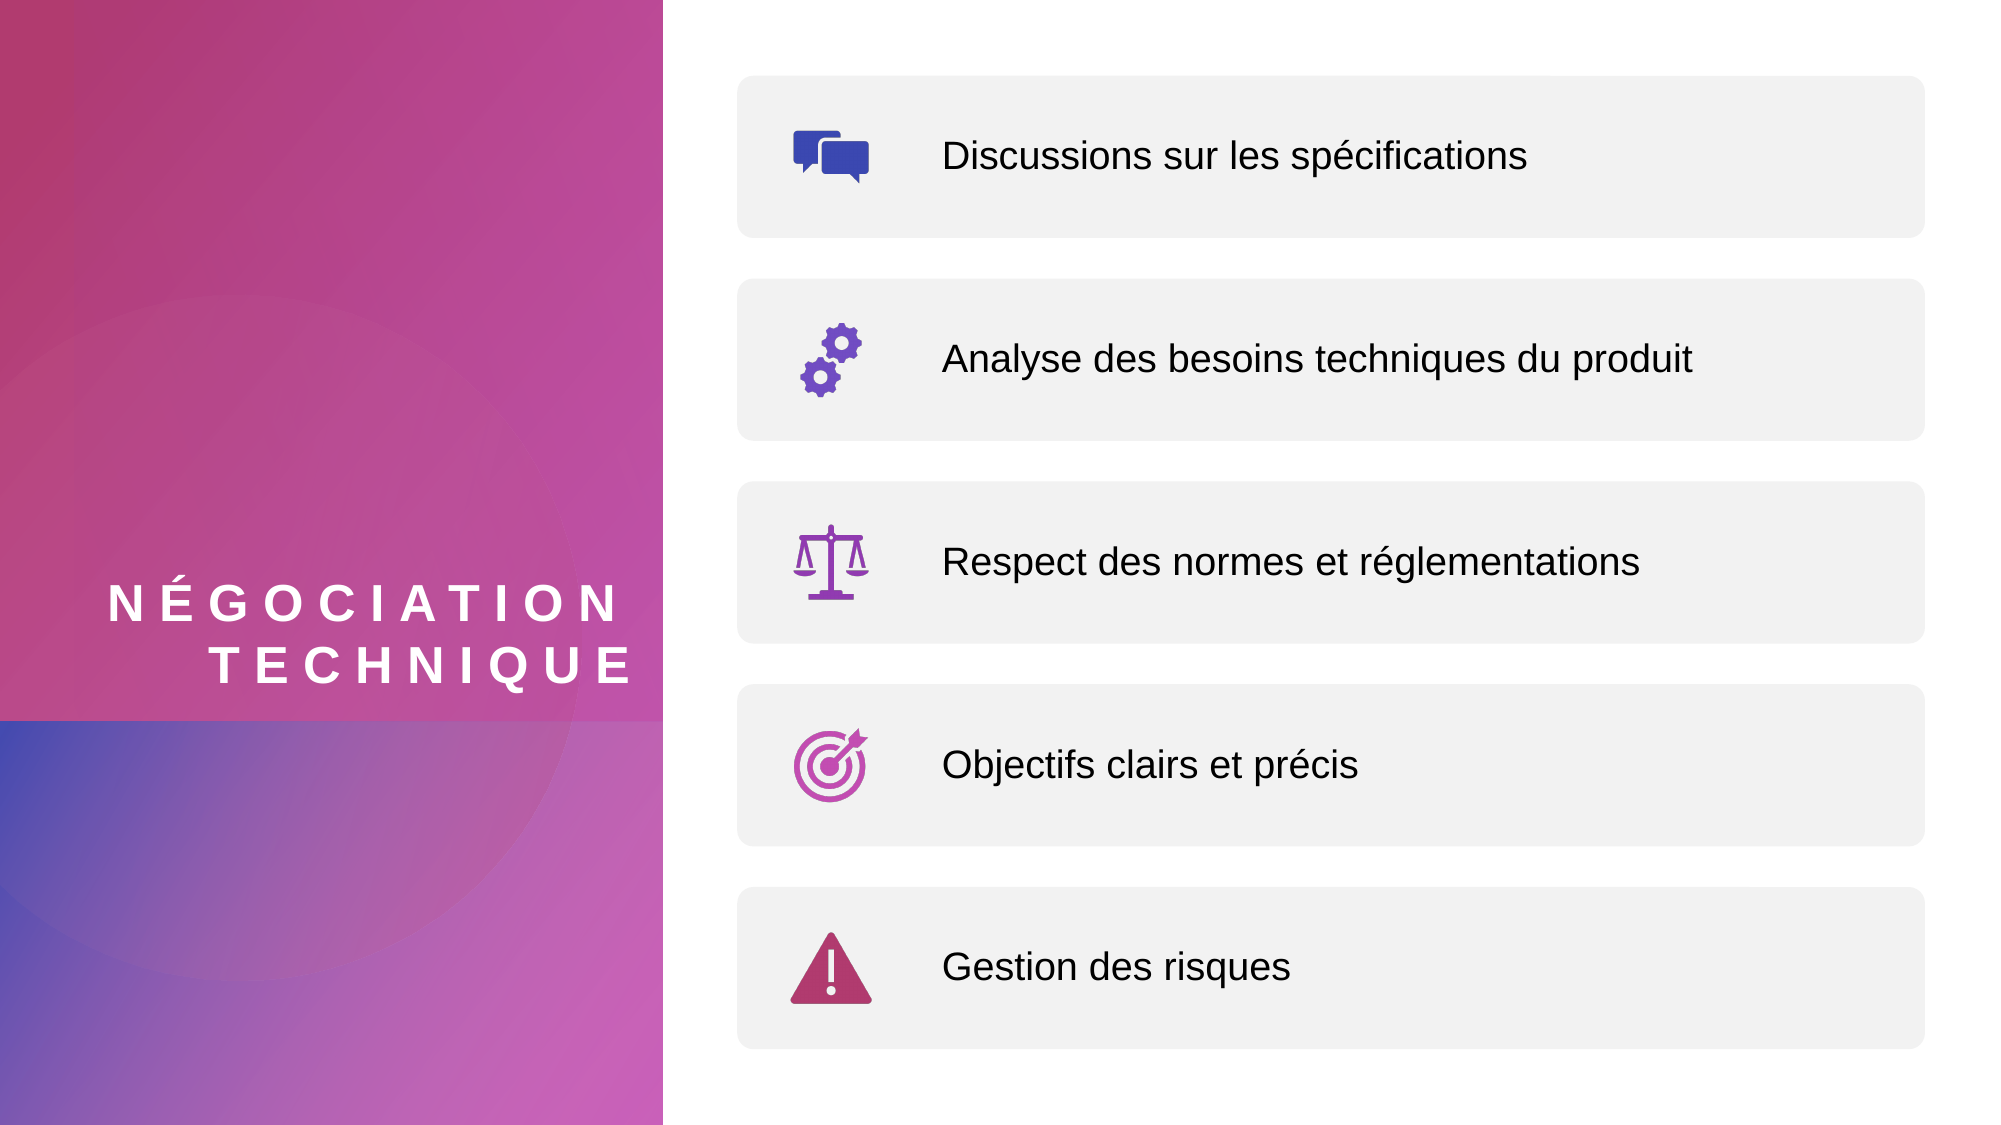

Discussions sur les spécifications
Analyse des besoins techniques du produit
Respect des normes et réglementations
Objectifs clairs et précis
Gestion des risques
# Négociation technique